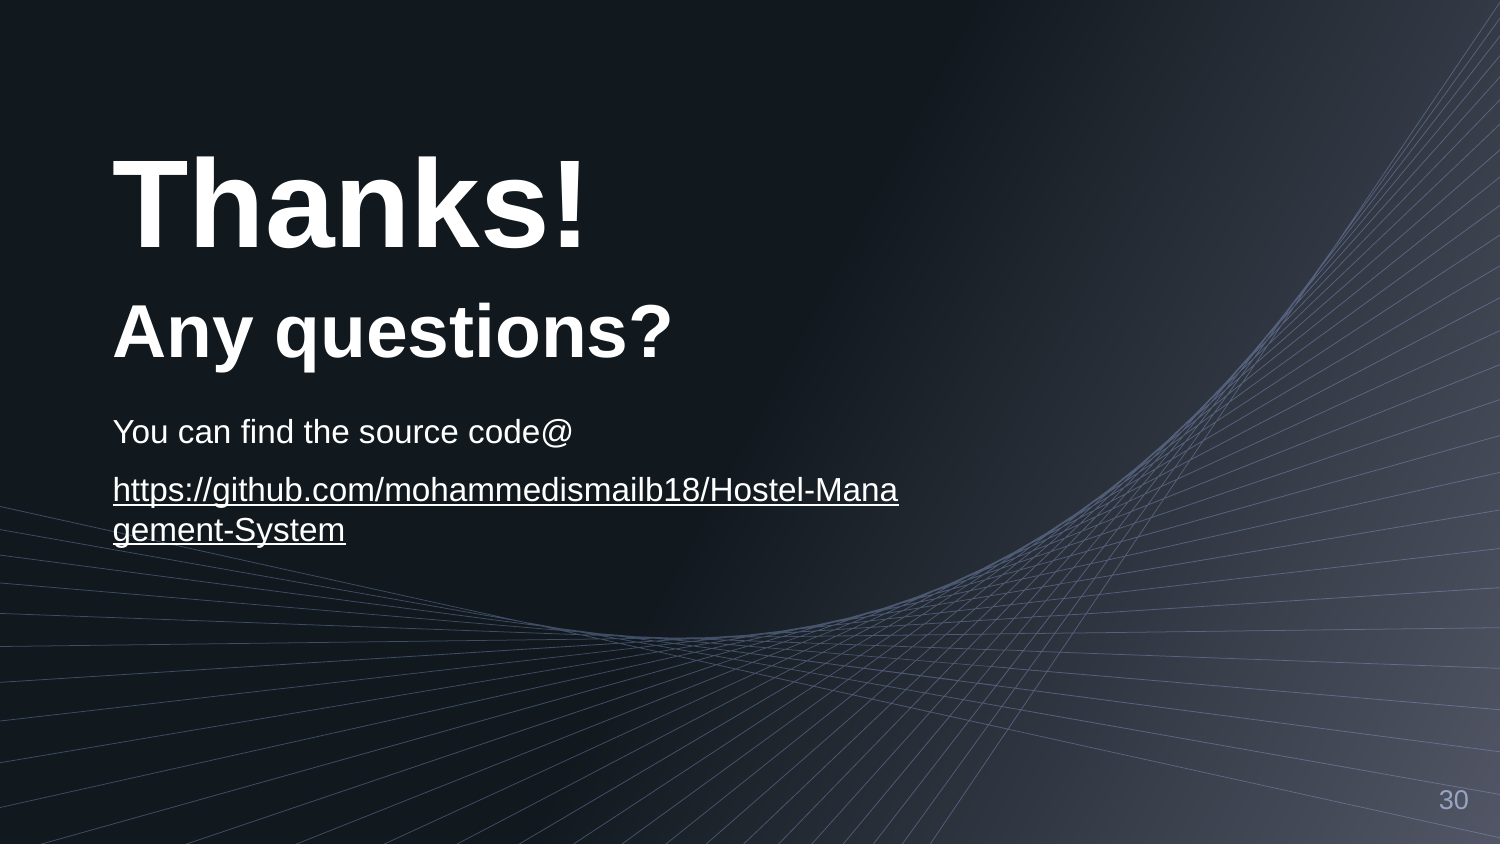

Thanks!
Any questions?
You can find the source code@
https://github.com/mohammedismailb18/Hostel-Management-System
30